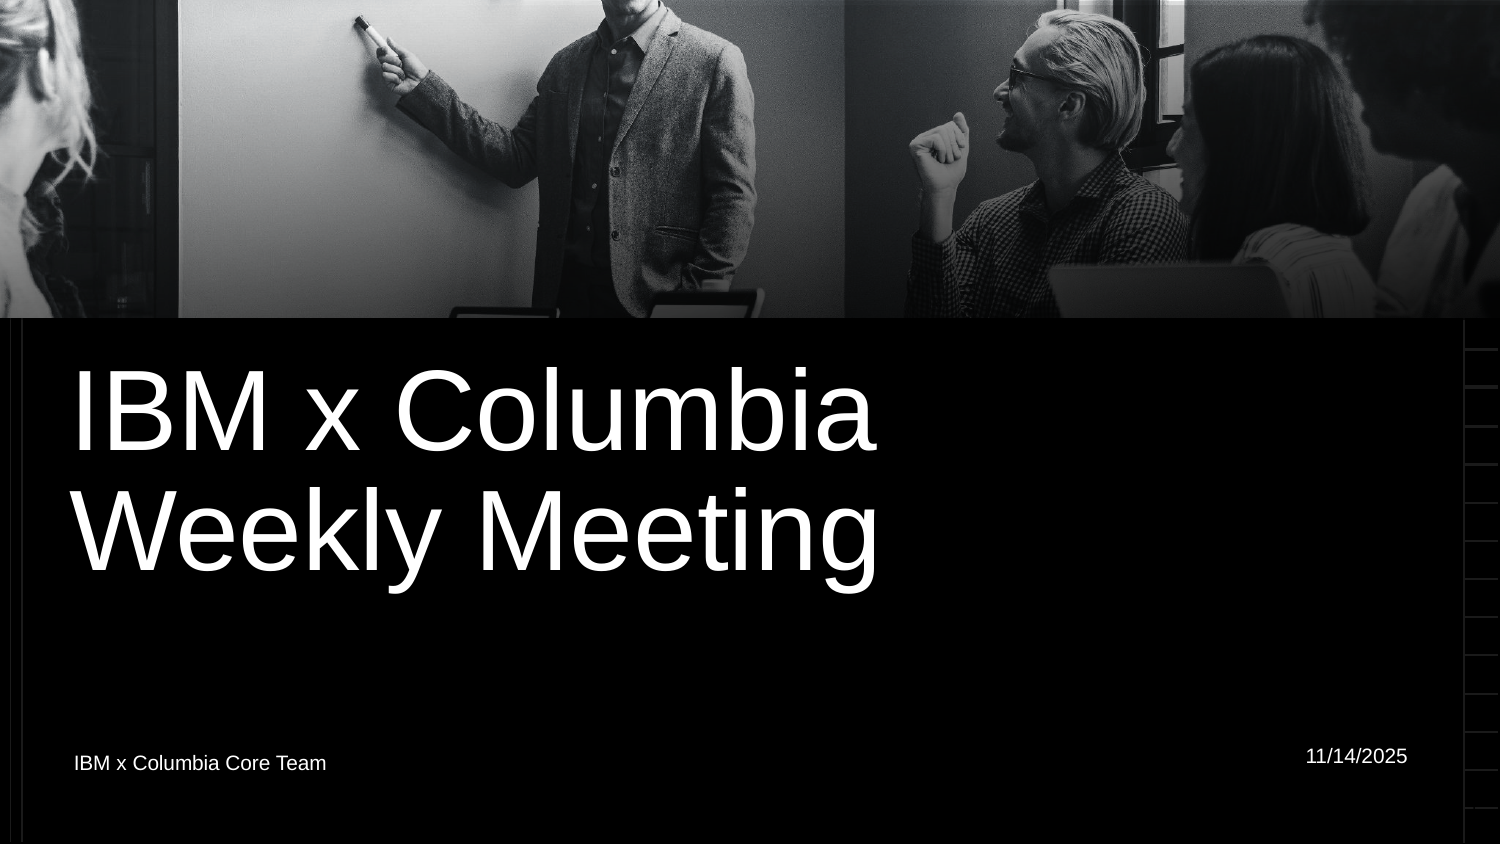

# IBM x Columbia
Weekly Meeting
IBM x Columbia Core Team
11/14/2025
1